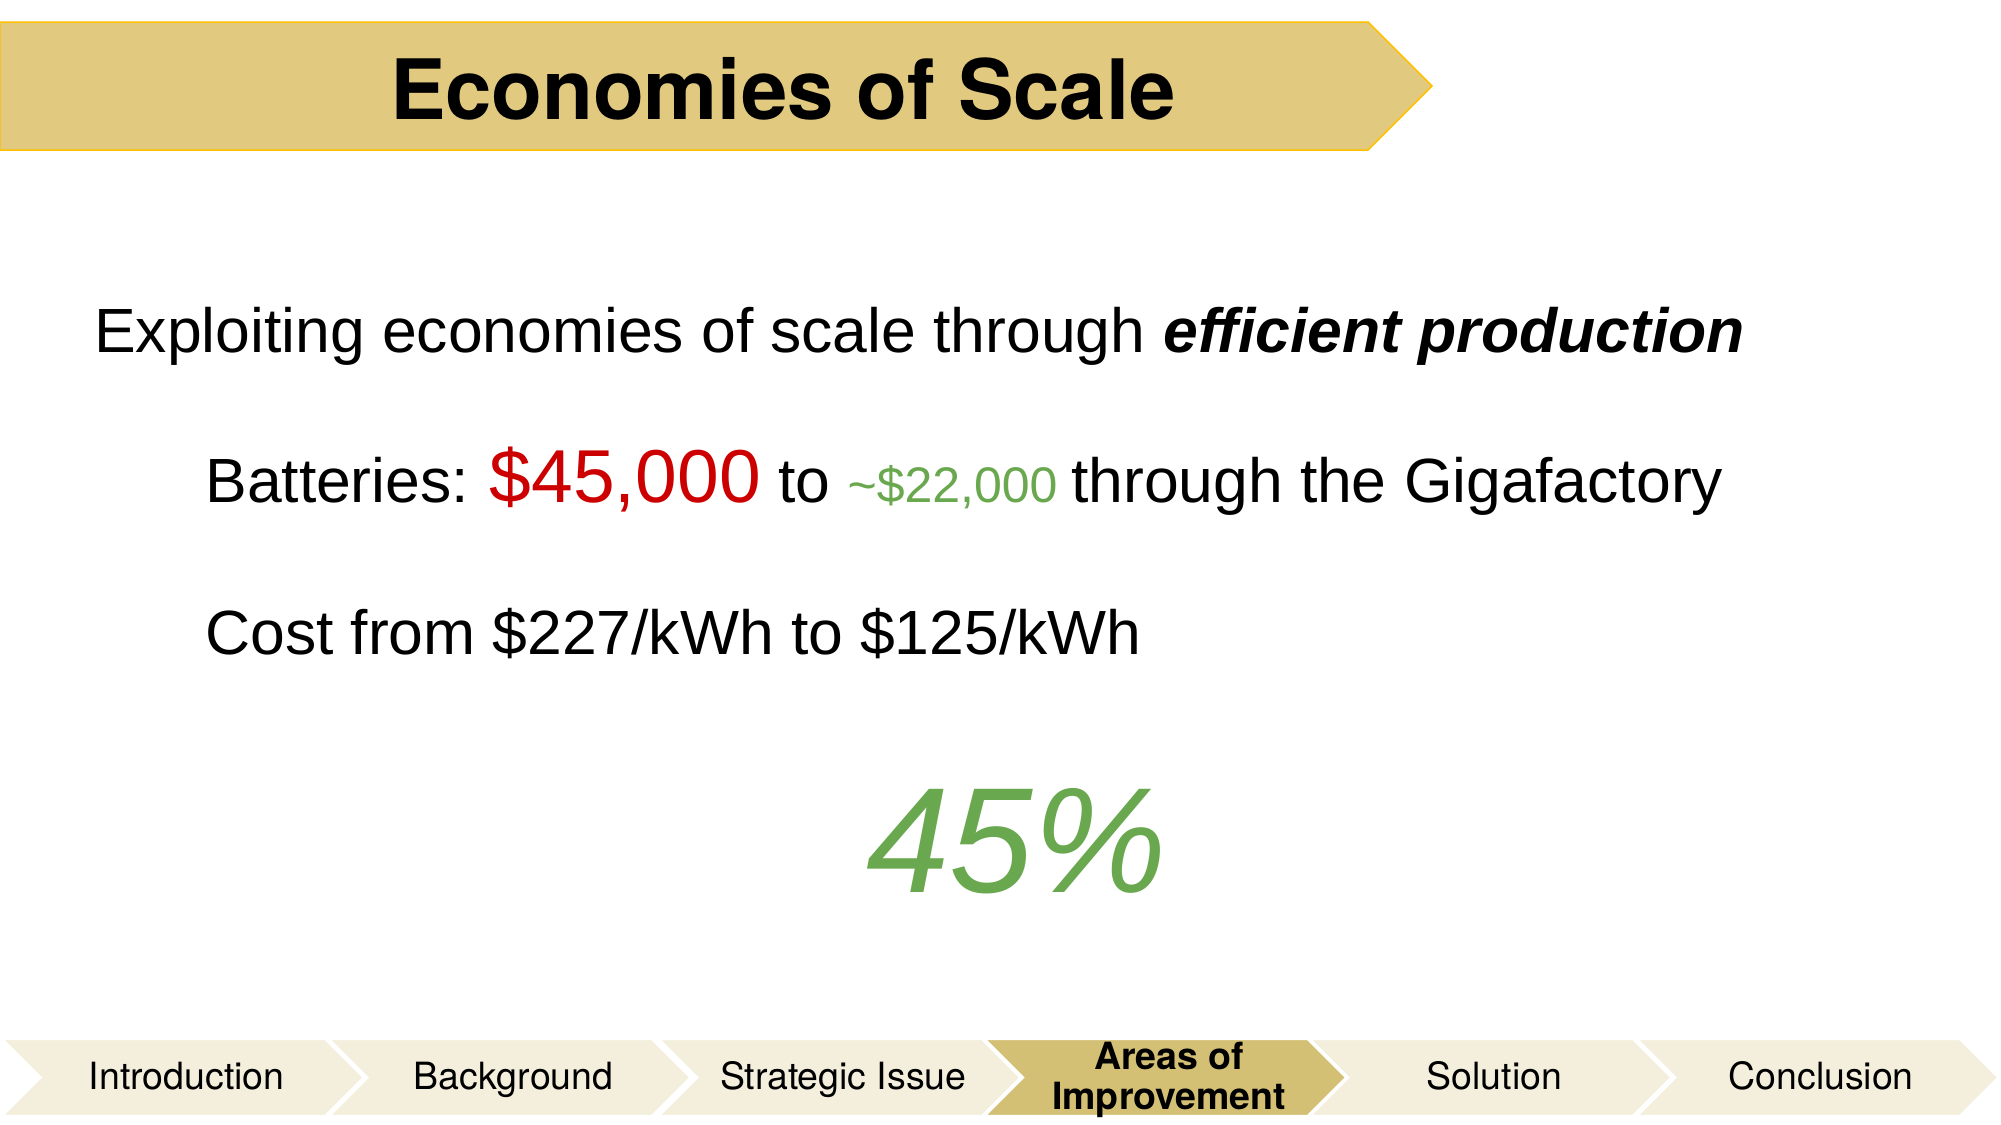

Economies of Scale
Exploiting economies of scale through efficient production
Batteries: $45,000 to ~$22,000 through the Gigafactory

Cost from $227/kWh to $125/kWh

45%

Introduction

Background

Strategic Issue

Areas of Improvement

Solution

Conclusion